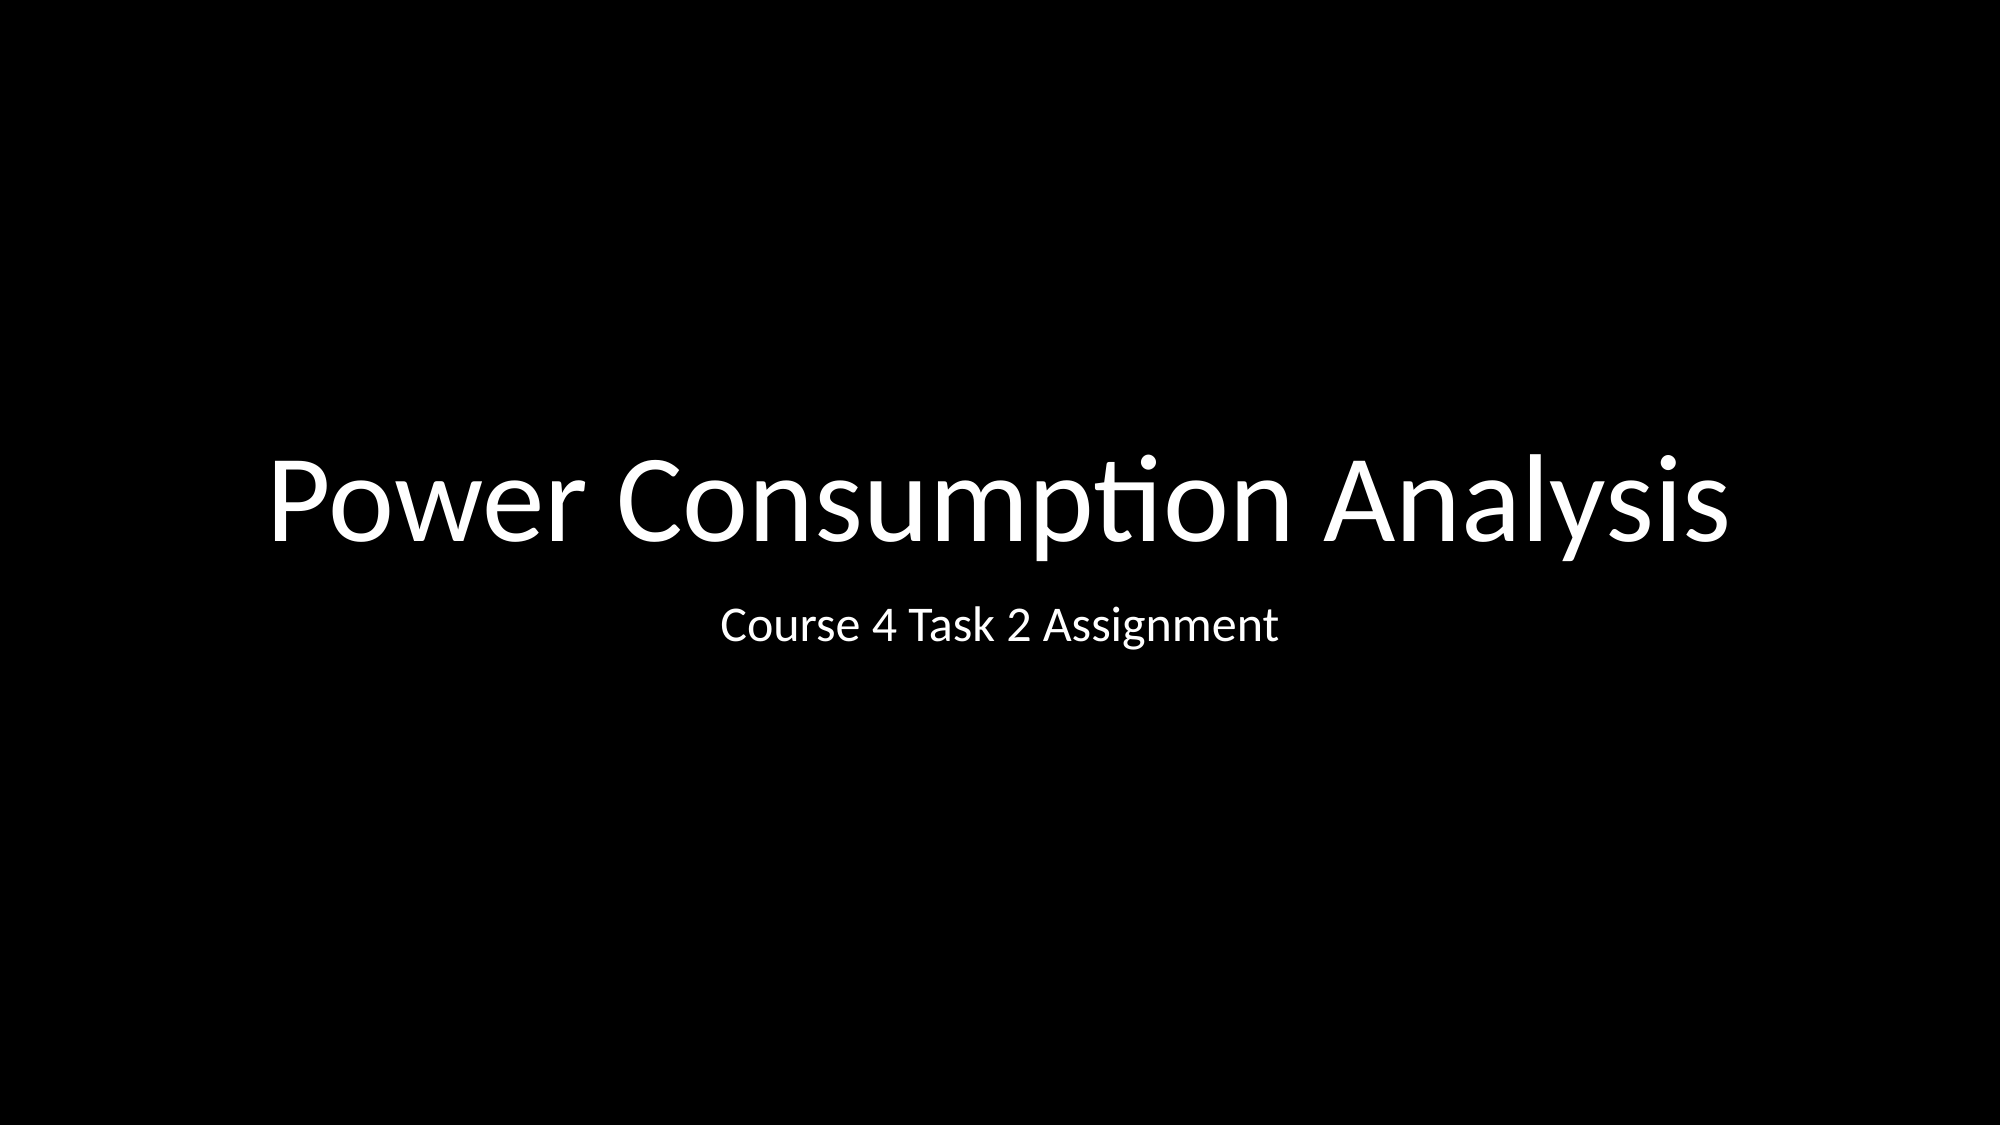

# Power Consumption Analysis
Course 4 Task 2 Assignment